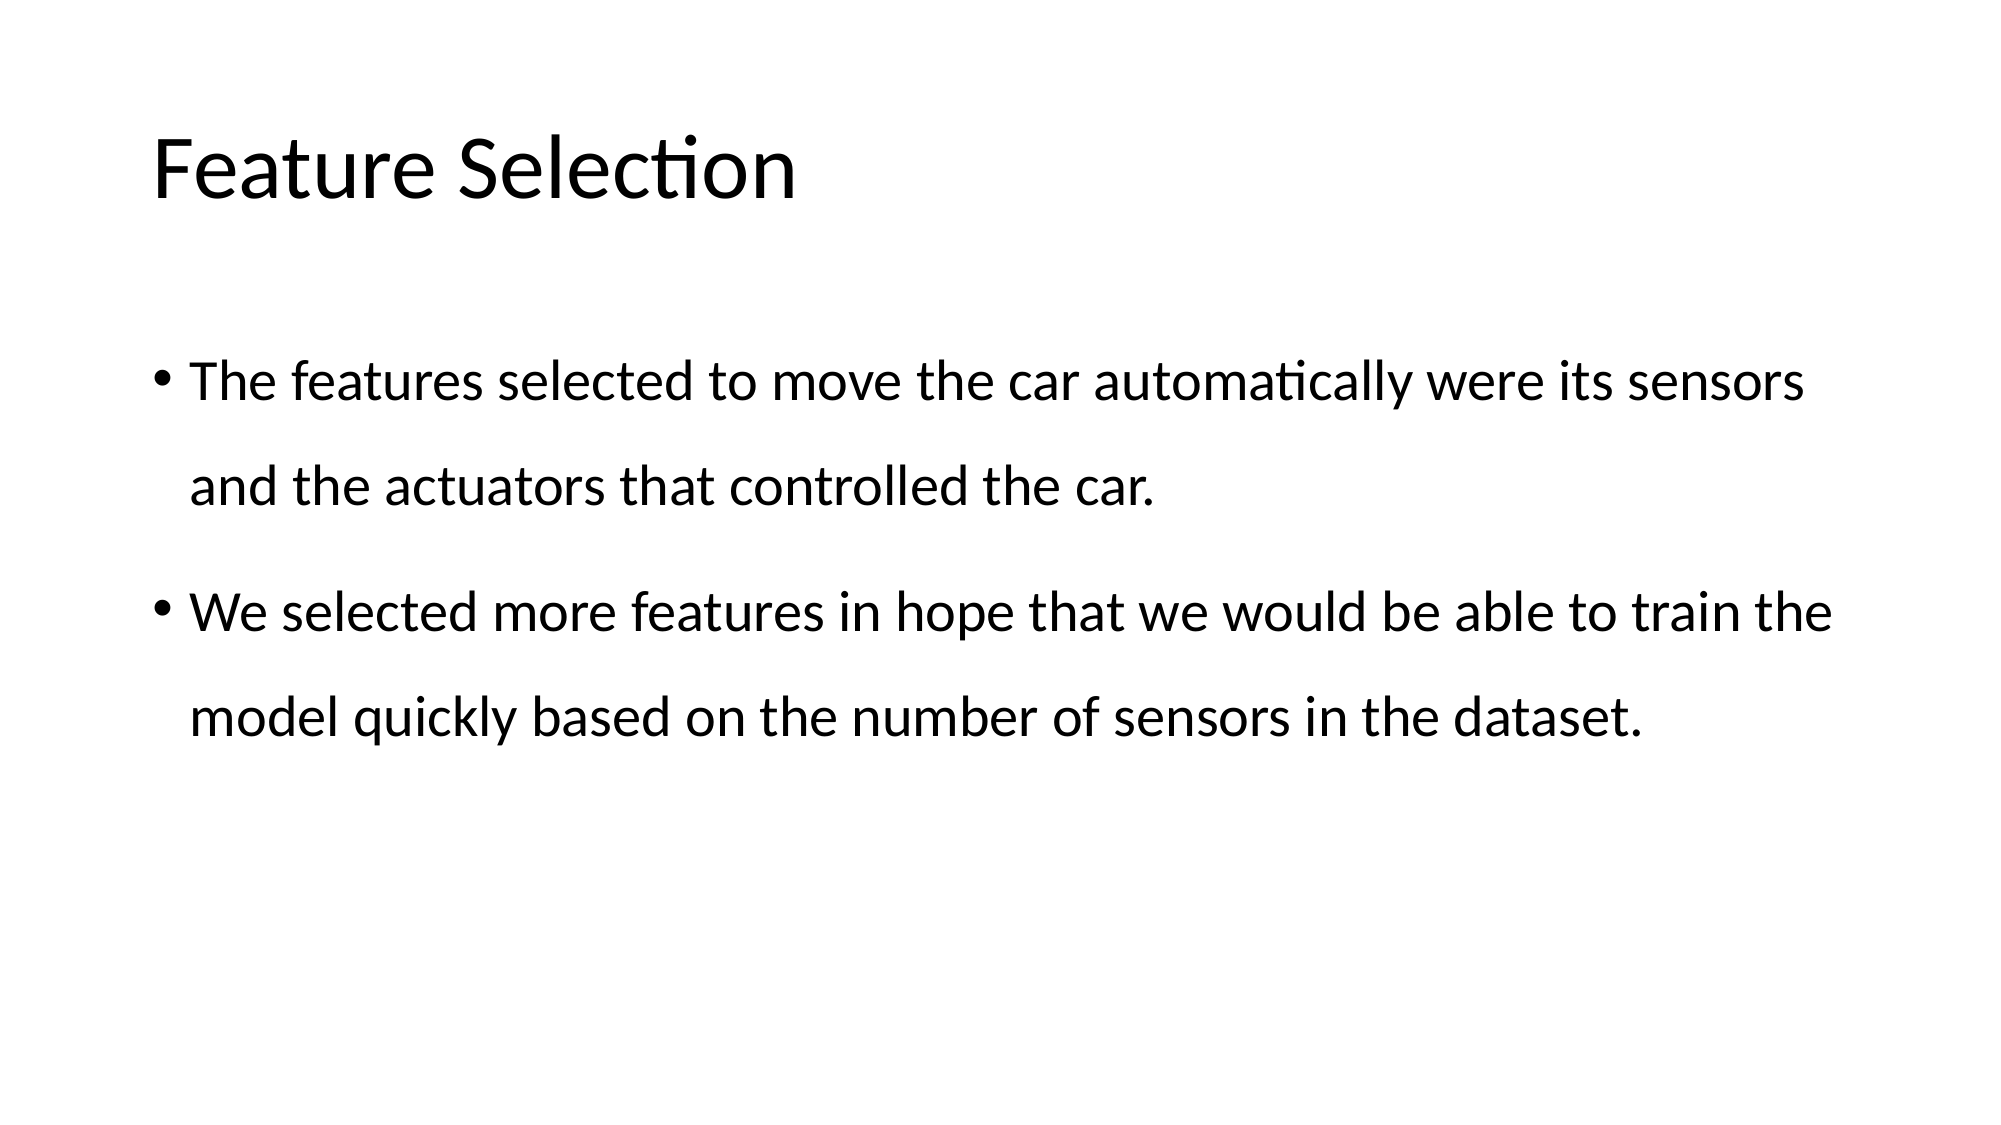

# Feature Selection
The features selected to move the car automatically were its sensors and the actuators that controlled the car.
We selected more features in hope that we would be able to train the model quickly based on the number of sensors in the dataset.